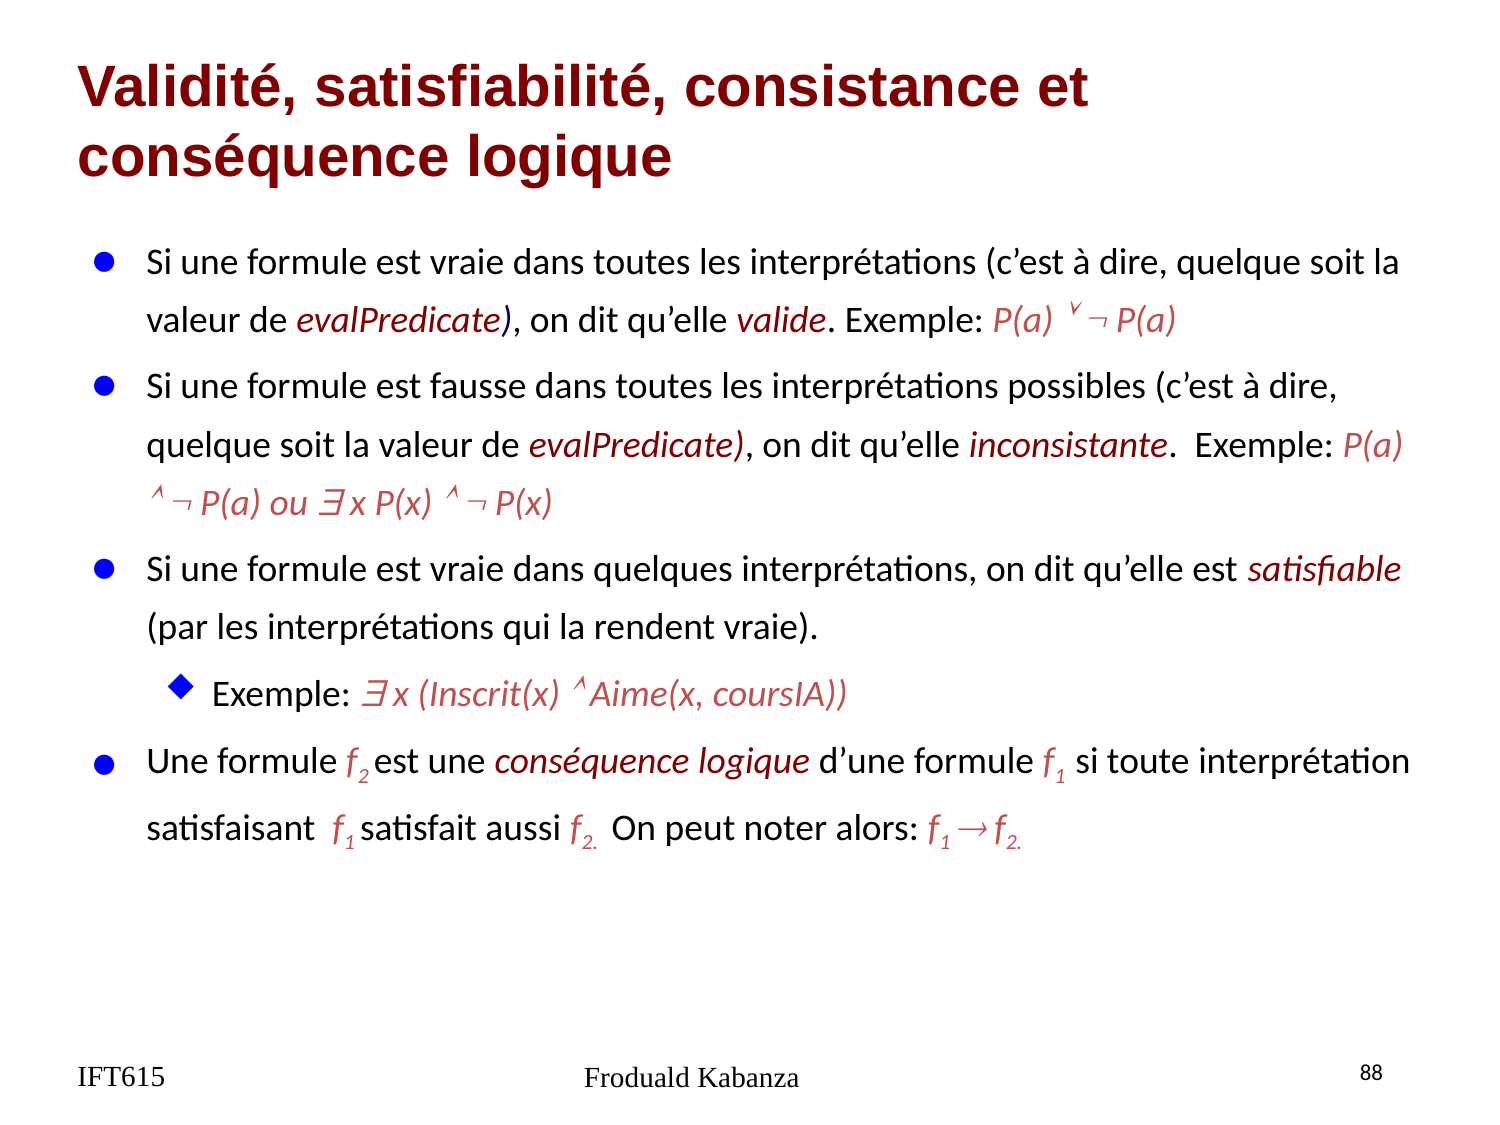

# Validité, satisfiabilité, consistance et conséquence logique
Si une formule est vraie dans toutes les interprétations (c’est à dire, quelque soit la valeur de evalPredicate), on dit qu’elle valide. Exemple: P(a) ∨ ¬ P(a)
Si une formule est fausse dans toutes les interprétations possibles (c’est à dire, quelque soit la valeur de evalPredicate), on dit qu’elle inconsistante.  Exemple: P(a) ∧ ¬ P(a) ou ∃ x P(x) ∧ ¬ P(x)
Si une formule est vraie dans quelques interprétations, on dit qu’elle est satisfiable (par les interprétations qui la rendent vraie).
Exemple: ∃ x (Inscrit(x) ∧ Aime(x, coursIA))
Une formule f2 est une conséquence logique d’une formule f1  si toute interprétation satisfaisant  f1 satisfait aussi f2.  On peut noter alors: f1 → f2.
IFT615
88
Froduald Kabanza